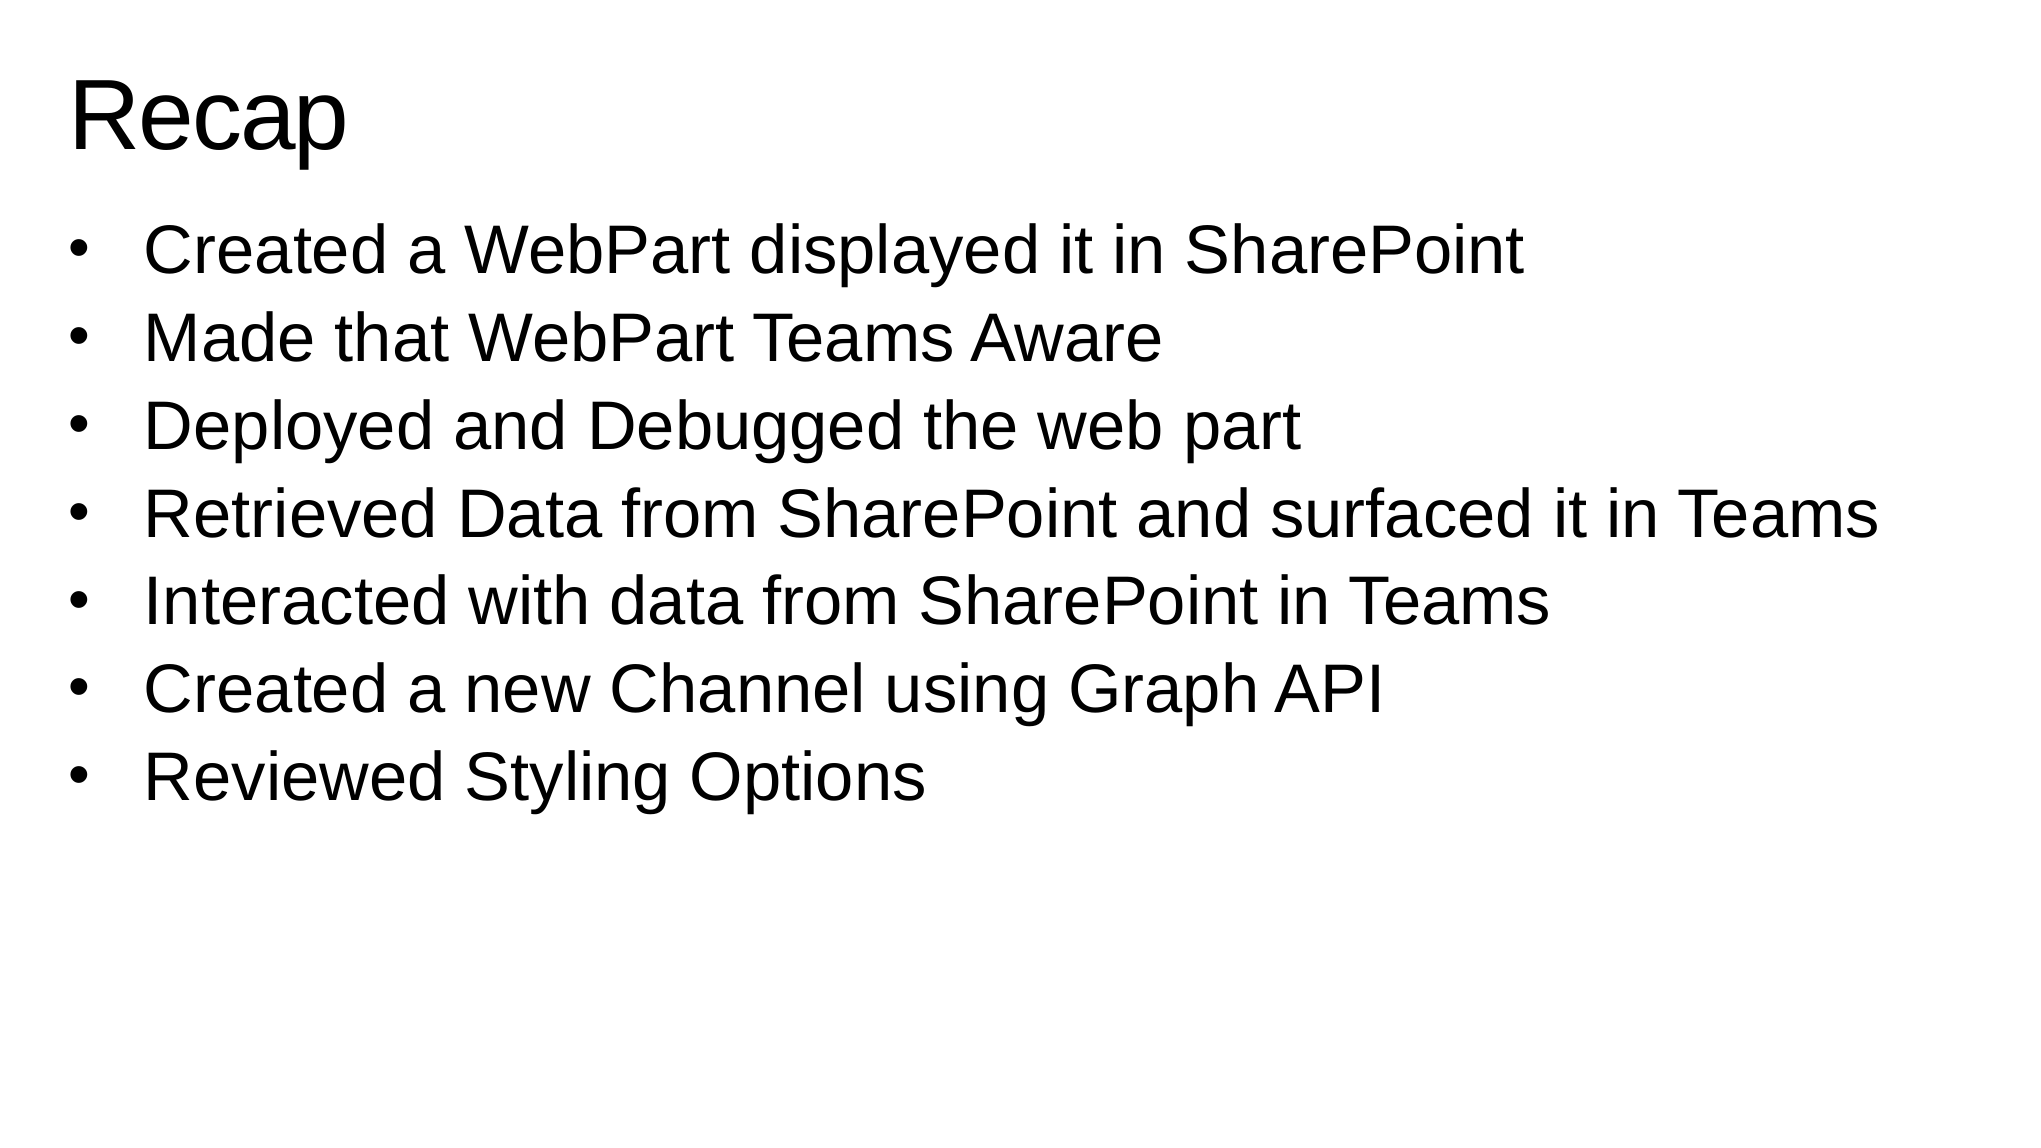

# Recap
Created a WebPart displayed it in SharePoint
Made that WebPart Teams Aware
Deployed and Debugged the web part
Retrieved Data from SharePoint and surfaced it in Teams
Interacted with data from SharePoint in Teams
Created a new Channel using Graph API
Reviewed Styling Options